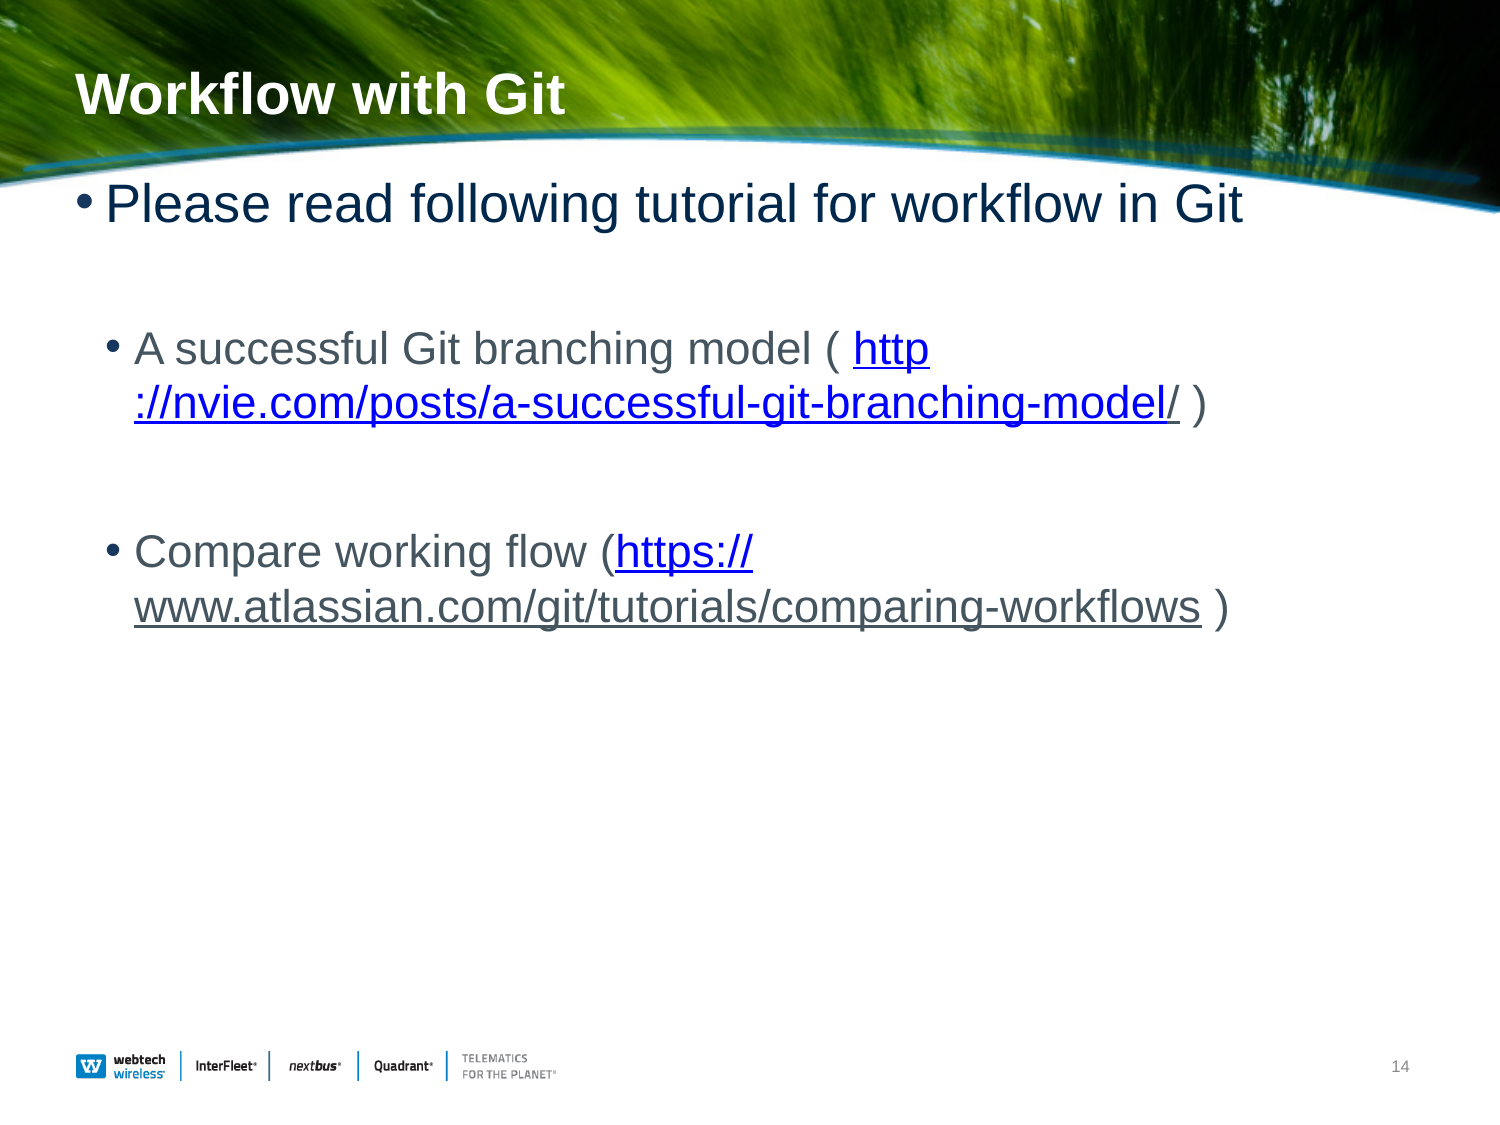

# Workflow with Git
Please read following tutorial for workflow in Git

A successful Git branching model ( http://nvie.com/posts/a-successful-git-branching-model/ )

Compare working flow (https://www.atlassian.com/git/tutorials/comparing-workflows )
14